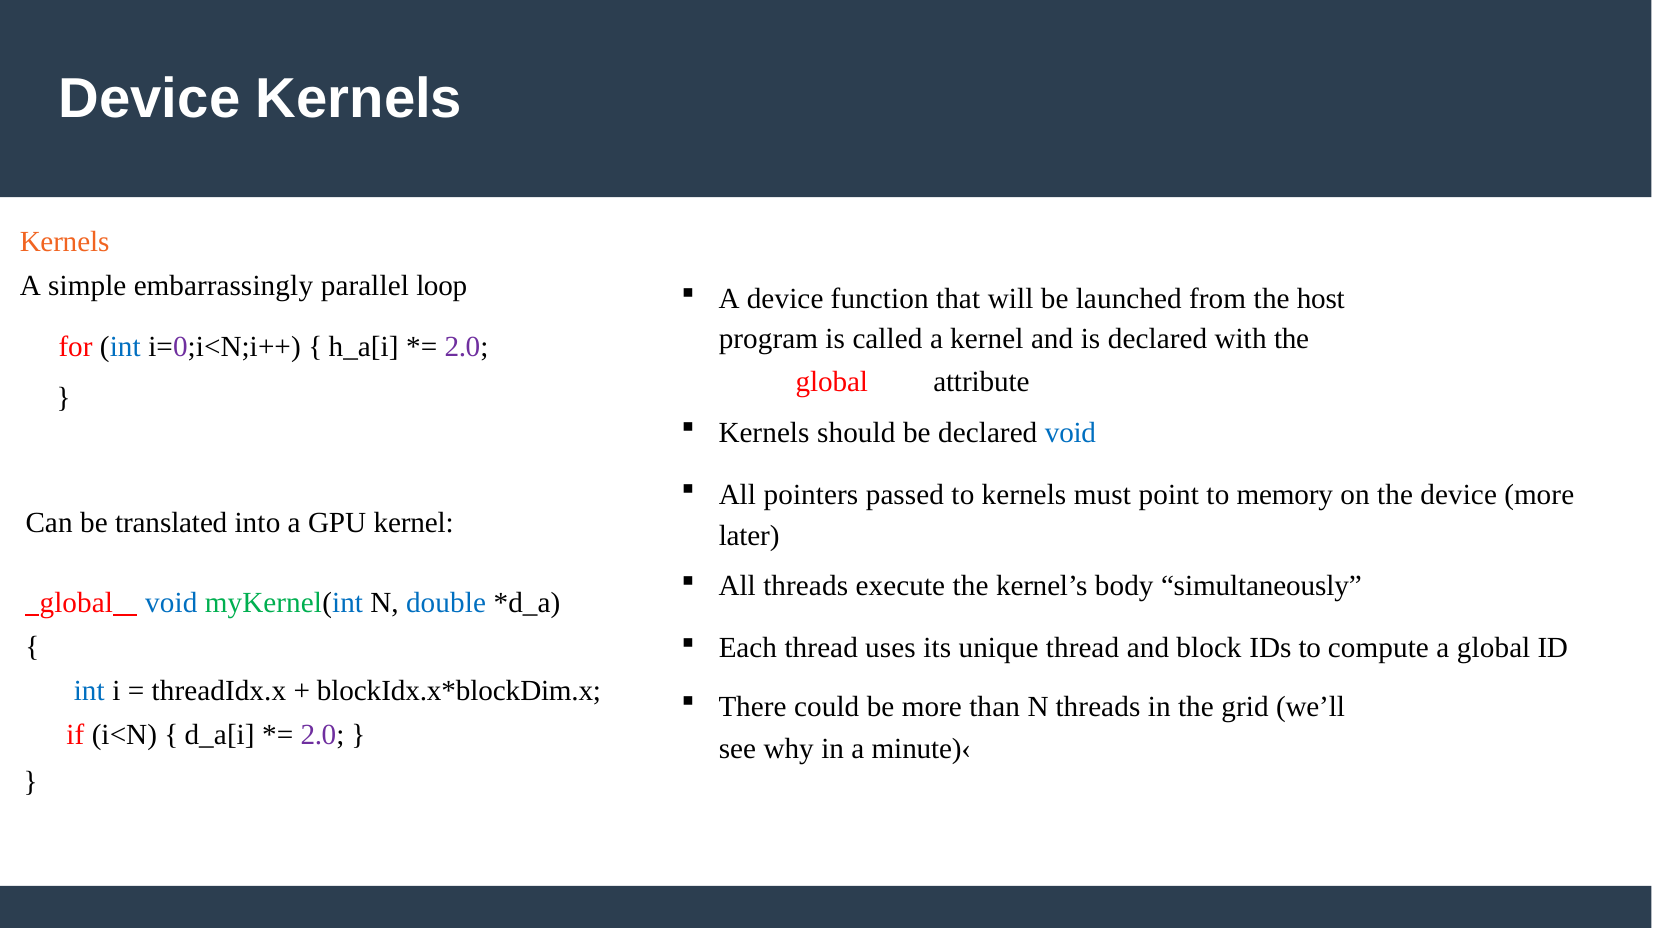

Device Kernels
Kernels
A simple embarrassingly parallel loop
A device function that will be launched from the host
program is called a kernel and is declared with the
	global	attribute
Kernels should be declared void
All pointers passed to kernels must point to memory on the device (more later)
All threads execute the kernel’s body “simultaneously”
Each thread uses its unique thread and block IDs to compute a global ID
There could be more than N threads in the grid (we’ll
see why in a minute)‹
for (int i=0;i<N;i++) { h_a[i] *= 2.0;
}
Can be translated into a GPU kernel:

  global  void myKernel(int N, double *d_a)
{
	 int i = threadIdx.x + blockIdx.x*blockDim.x;
	if (i<N) { d_a[i] *= 2.0; }
}